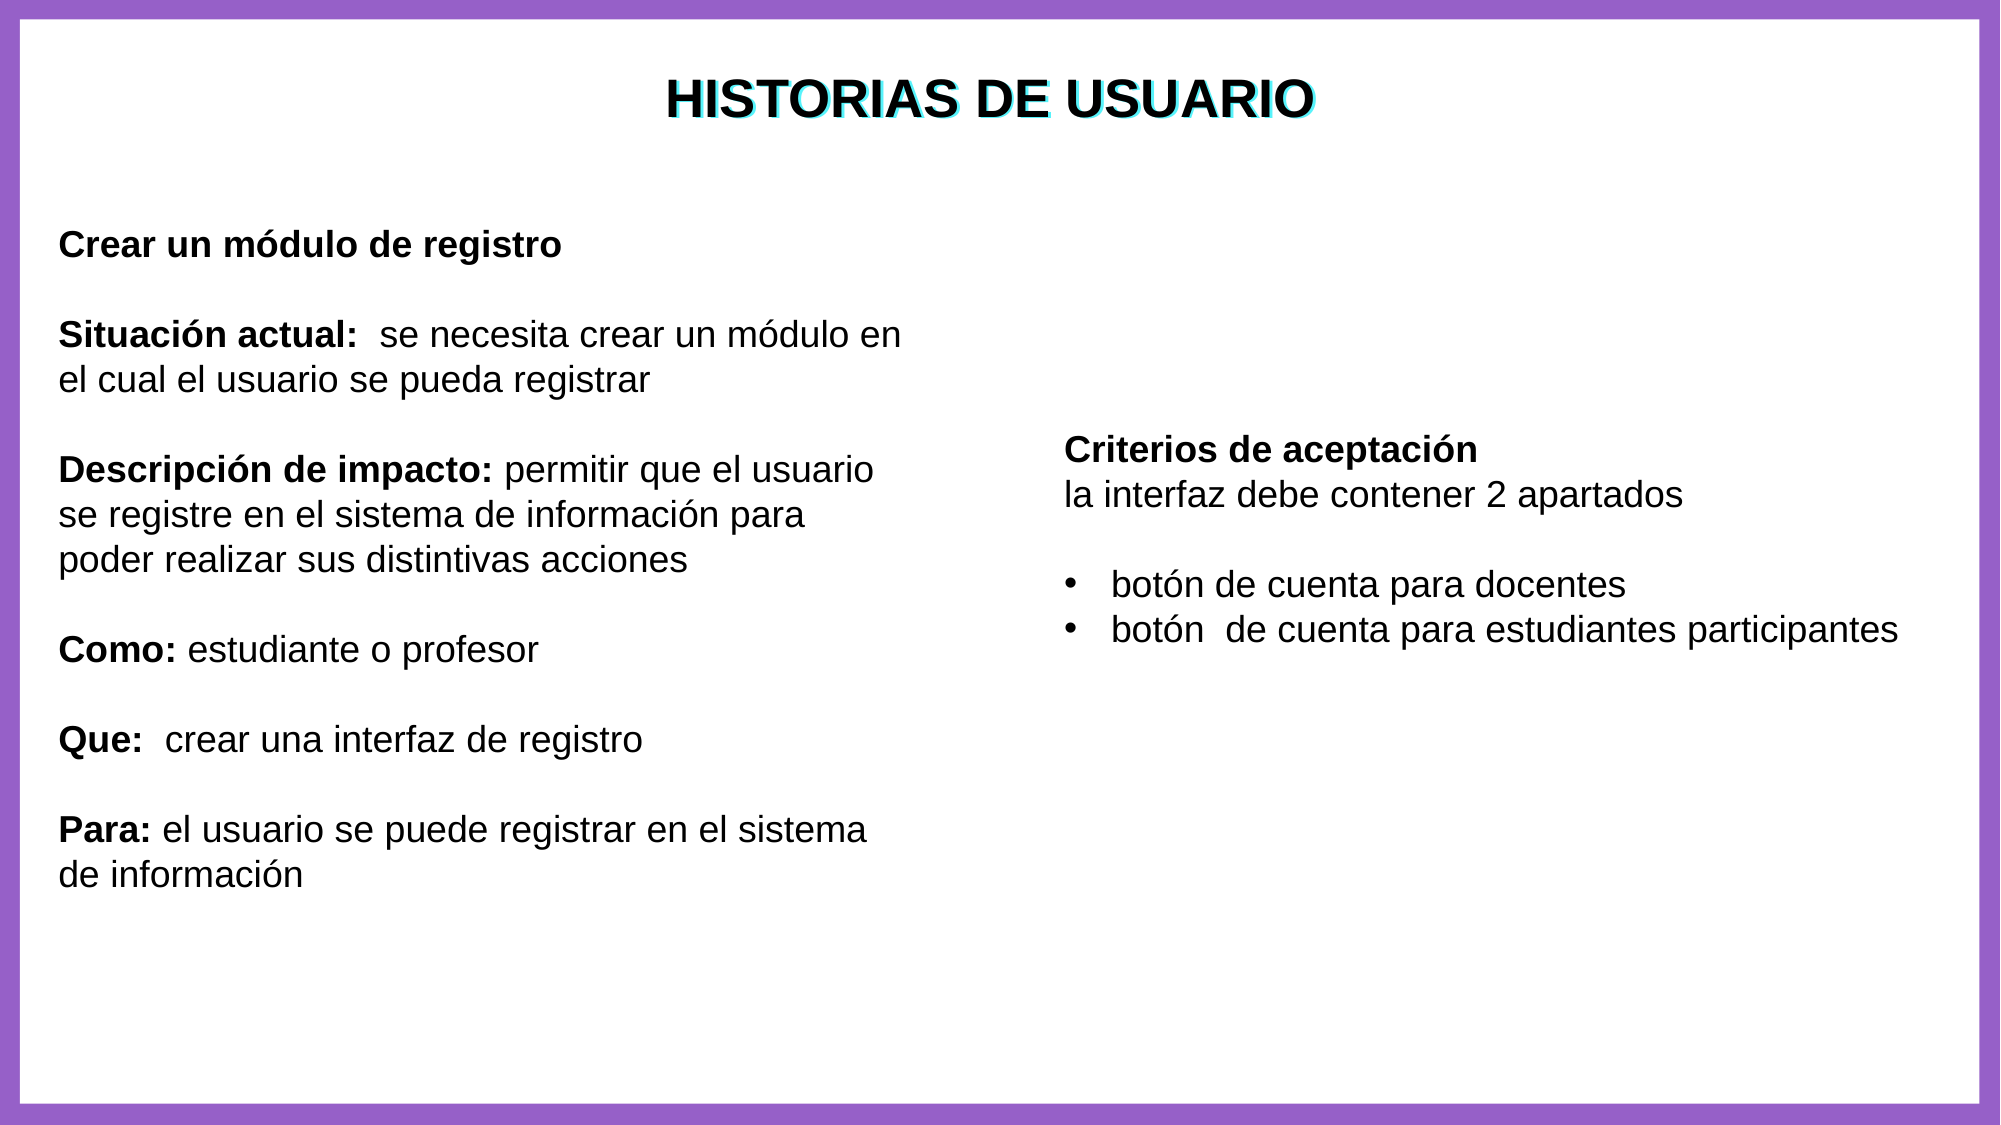

HISTORIAS DE USUARIO
HISTORIAS DE USUARIO
Crear un módulo de registro

Situación actual:  se necesita crear un módulo en el cual el usuario se pueda registrar

Descripción de impacto: permitir que el usuario se registre en el sistema de información para poder realizar sus distintivas acciones

Como: estudiante o profesor

Que:  crear una interfaz de registro

Para: el usuario se puede registrar en el sistema de información
Criterios de aceptación
la interfaz debe contener 2 apartados

botón de cuenta para docentes
botón  de cuenta para estudiantes participantes